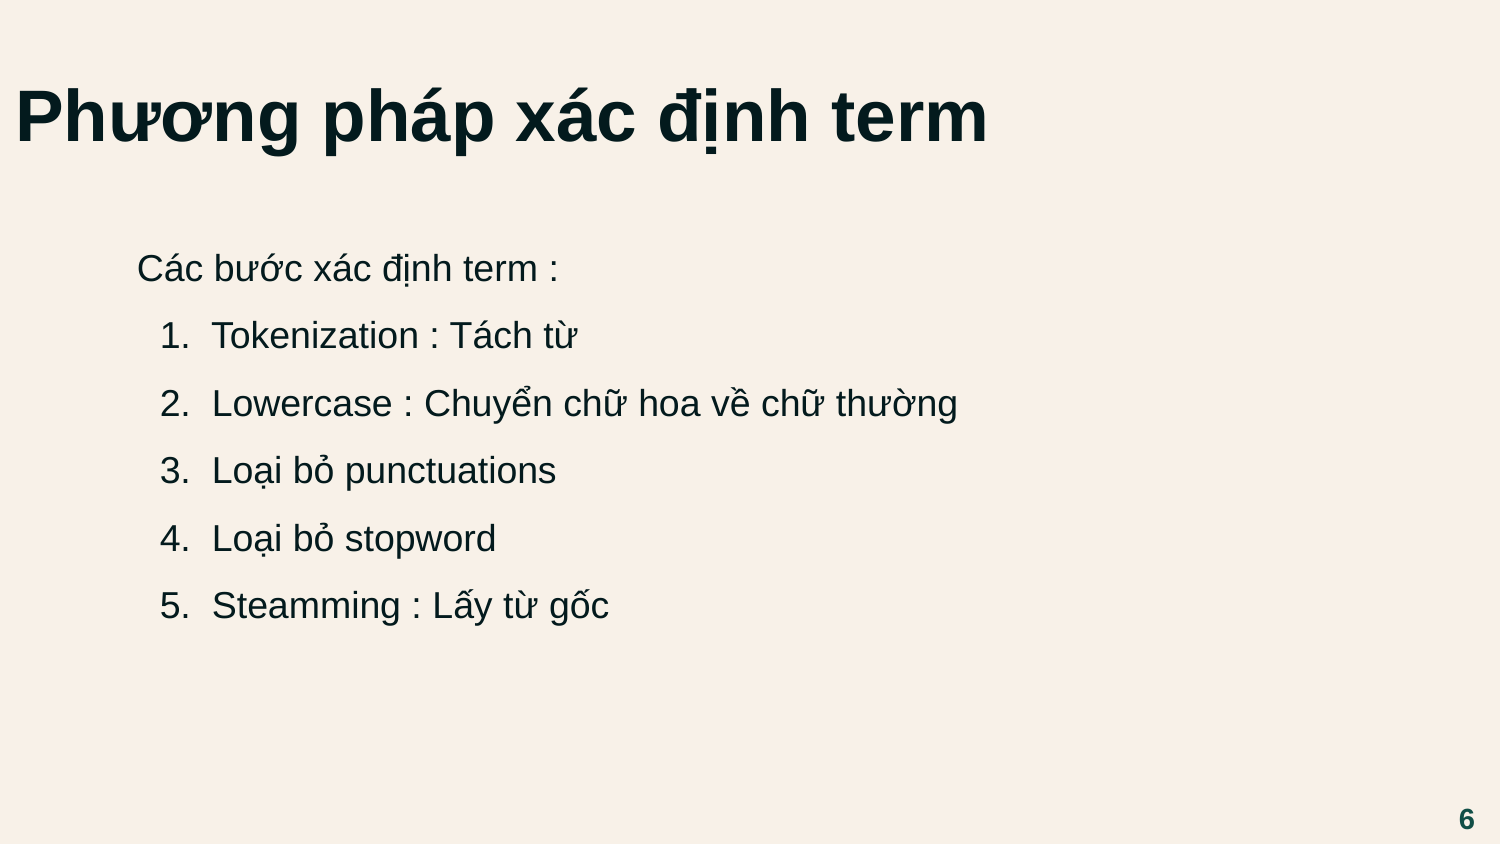

Phương pháp xác định term
Các bước xác định term :
1.  Tokenization : Tách từ
2.  Lowercase : Chuyển chữ hoa về chữ thường
3.  Loại bỏ punctuations
4.  Loại bỏ stopword
5.  Steamming : Lấy từ gốc

6